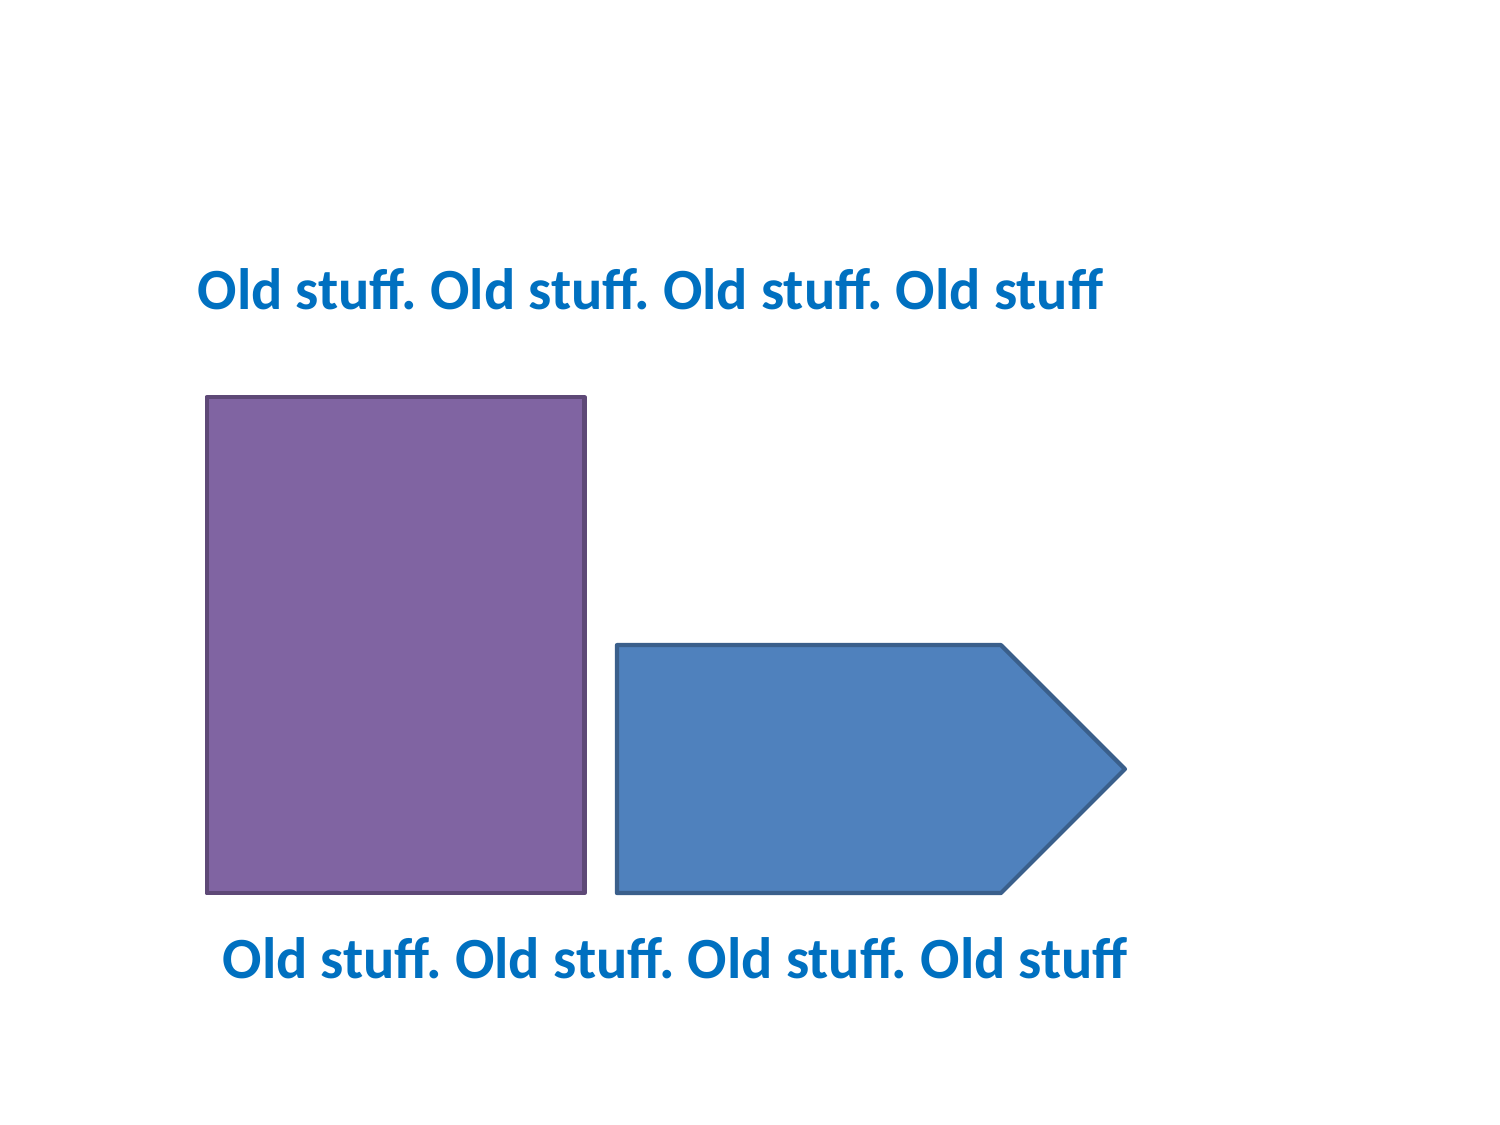

#
Old stuff. Old stuff. Old stuff. Old stuff

Old stuff. Old stuff. Old stuff. Old stuff